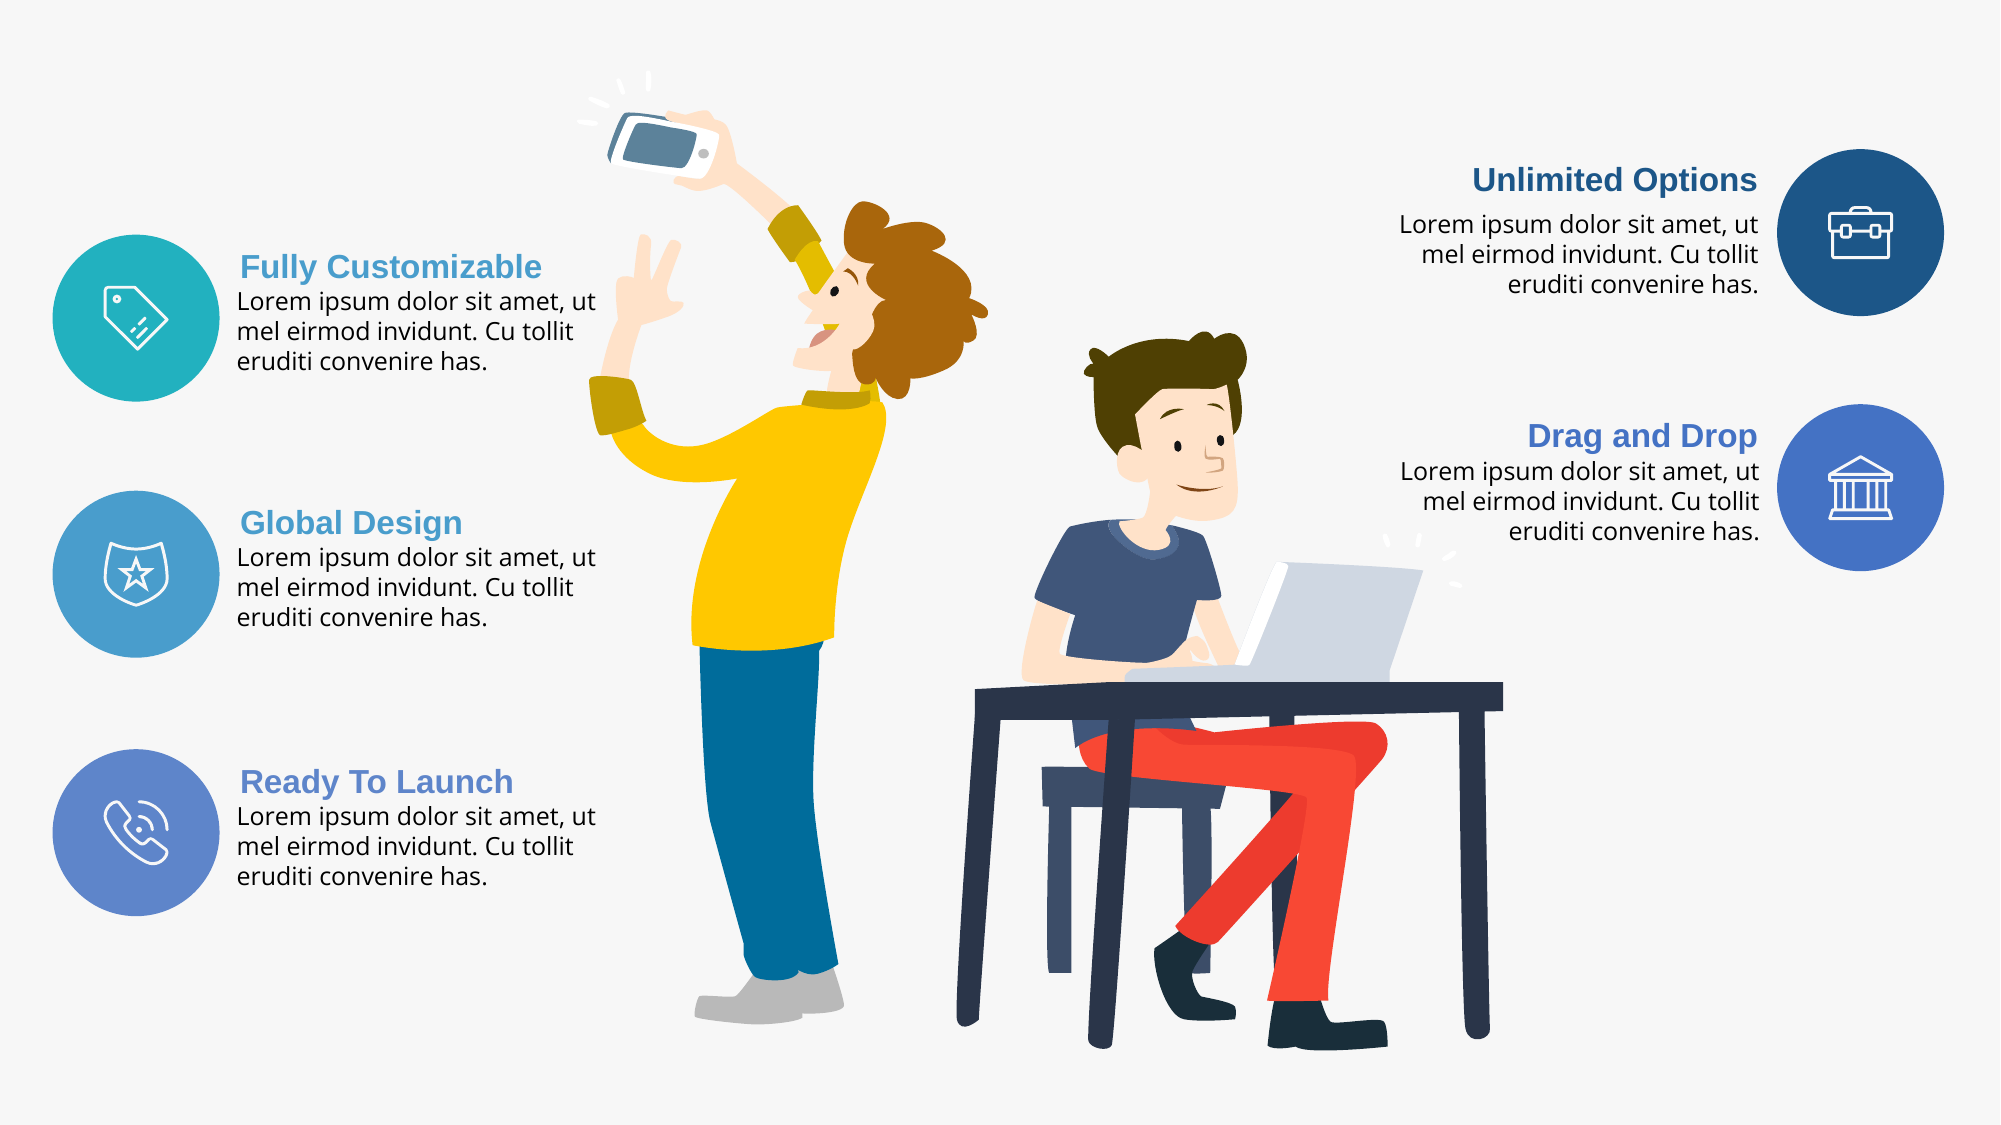

Unlimited Options

Lorem ipsum dolor sit amet, ut mel eirmod invidunt. Cu tollit eruditi convenire has.

Fully Customizable
Lorem ipsum dolor sit amet, ut mel eirmod invidunt. Cu tollit eruditi convenire has.

Drag and Drop
Lorem ipsum dolor sit amet, ut mel eirmod invidunt. Cu tollit eruditi convenire has.

Global Design
Lorem ipsum dolor sit amet, ut mel eirmod invidunt. Cu tollit eruditi convenire has.

Ready To Launch
Lorem ipsum dolor sit amet, ut mel eirmod invidunt. Cu tollit eruditi convenire has.